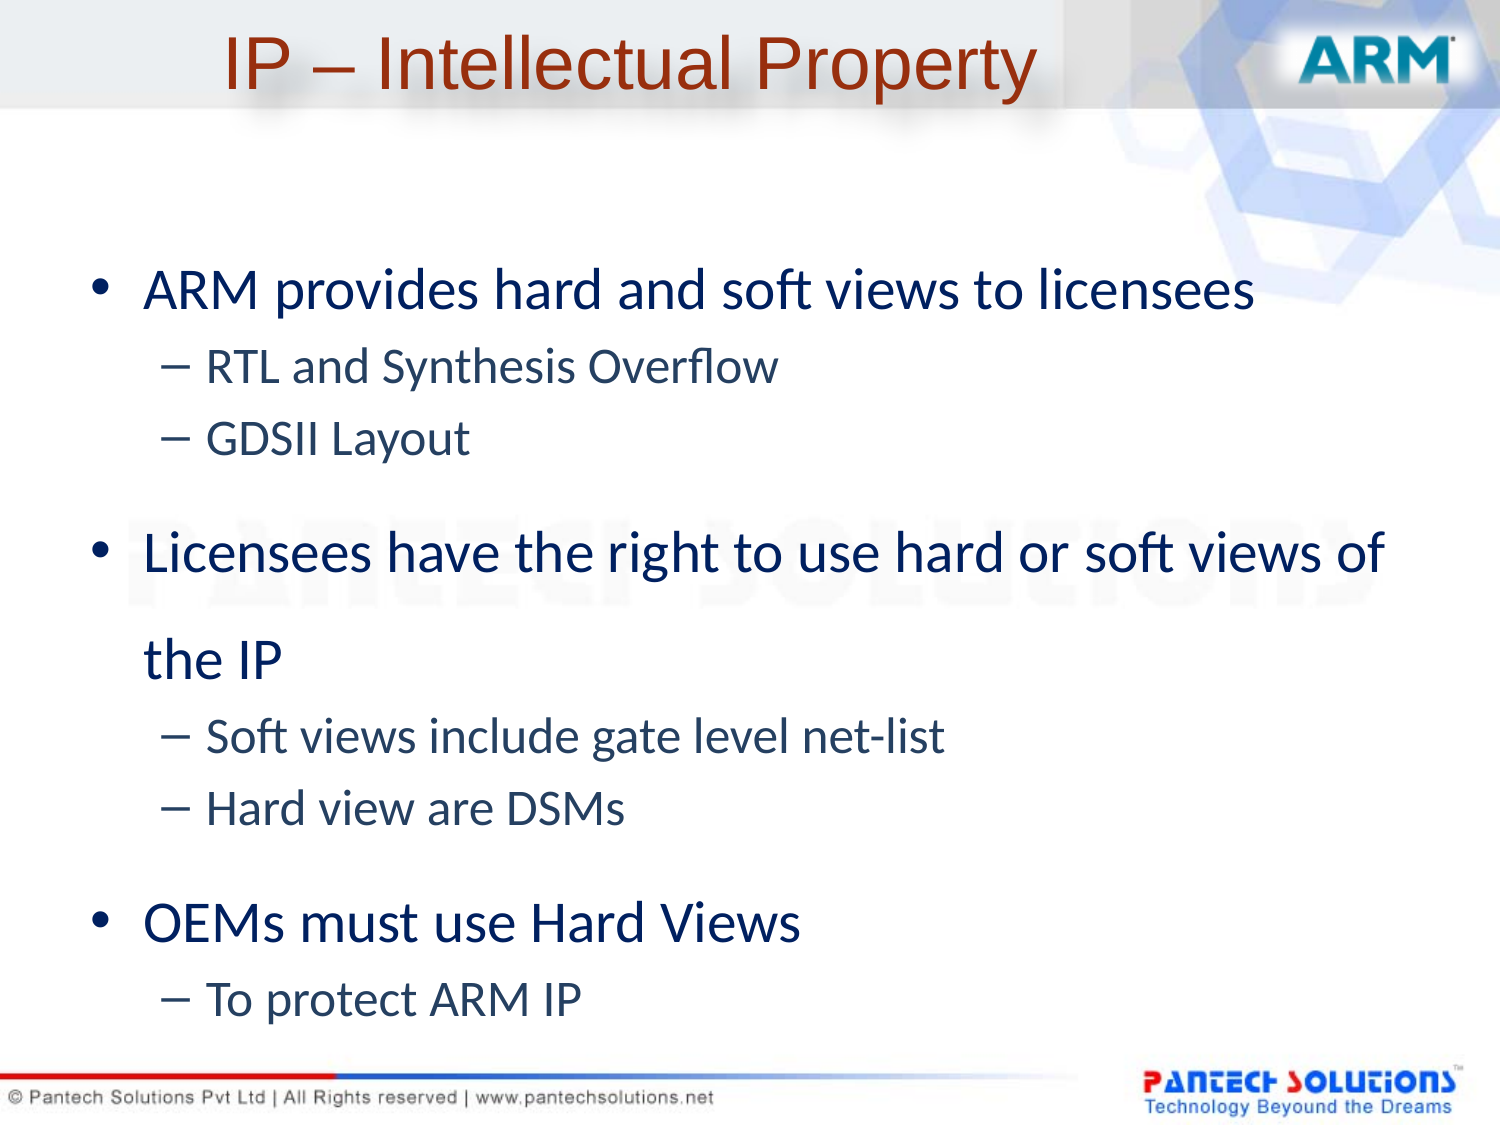

# IP – Intellectual Property
ARM provides hard and soft views to licensees
RTL and Synthesis Overflow
GDSII Layout
Licensees have the right to use hard or soft views of the IP
Soft views include gate level net-list
Hard view are DSMs
OEMs must use Hard Views
To protect ARM IP